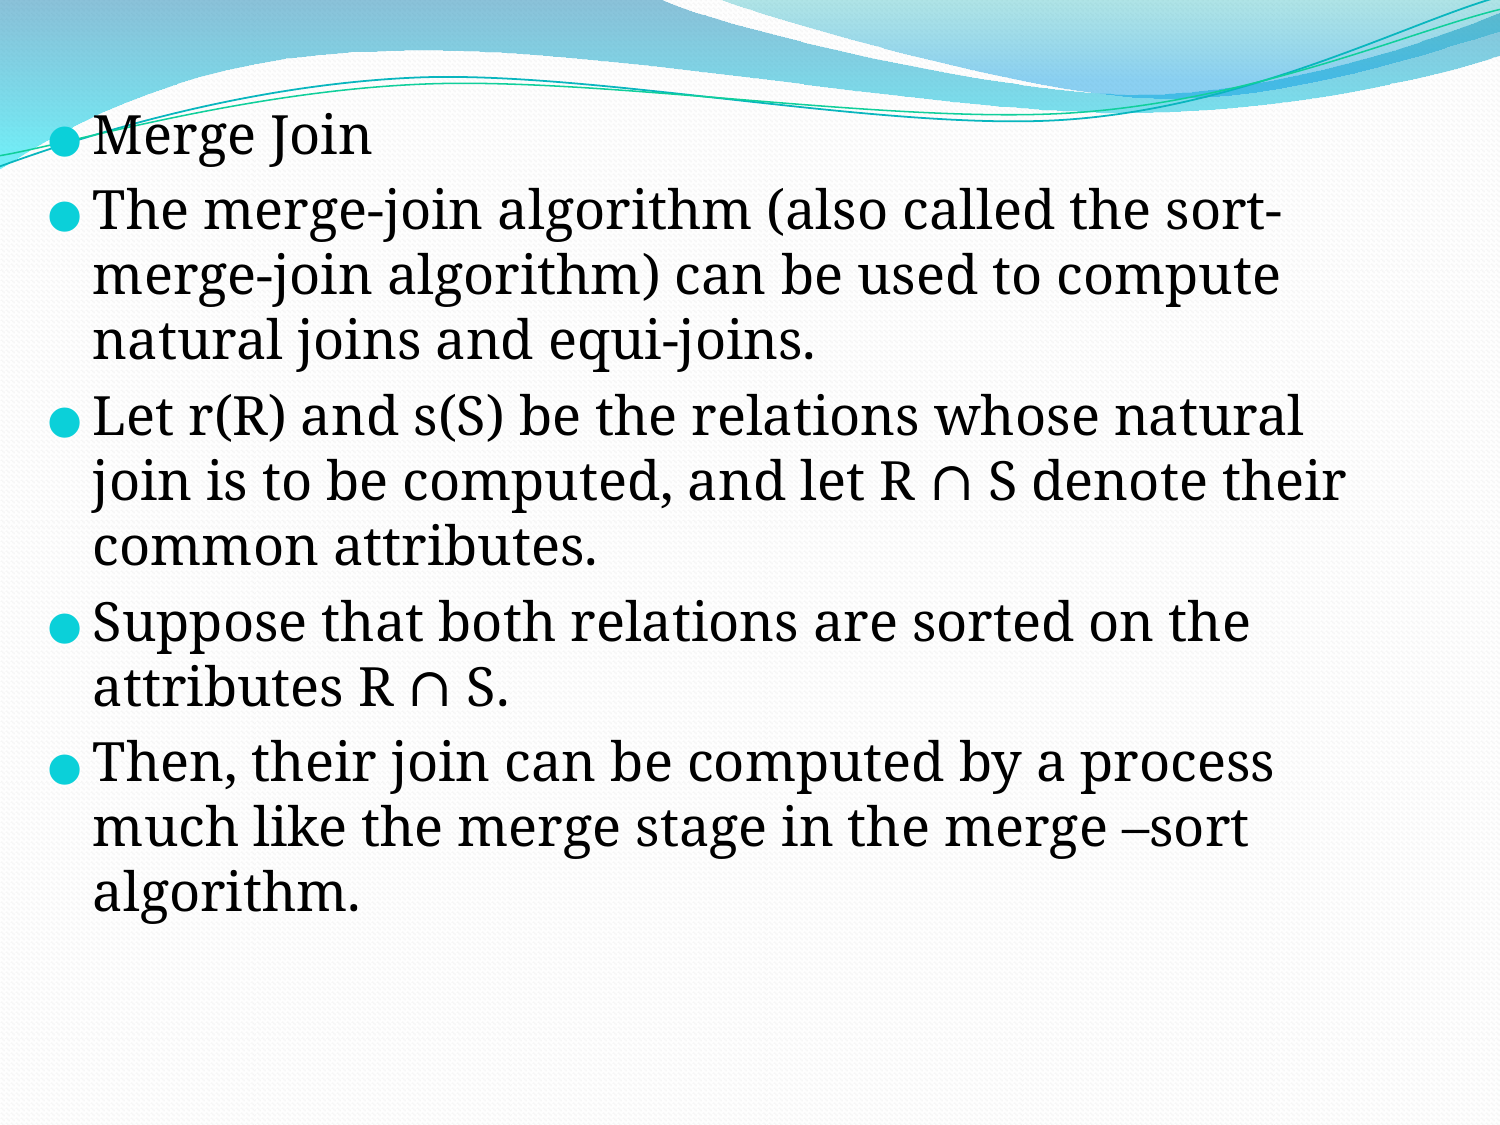

Merge Join
The merge-join algorithm (also called the sort-merge-join algorithm) can be used to compute natural joins and equi-joins.
Let r(R) and s(S) be the relations whose natural join is to be computed, and let R ∩ S denote their common attributes.
Suppose that both relations are sorted on the attributes R ∩ S.
Then, their join can be computed by a process much like the merge stage in the merge –sort algorithm.